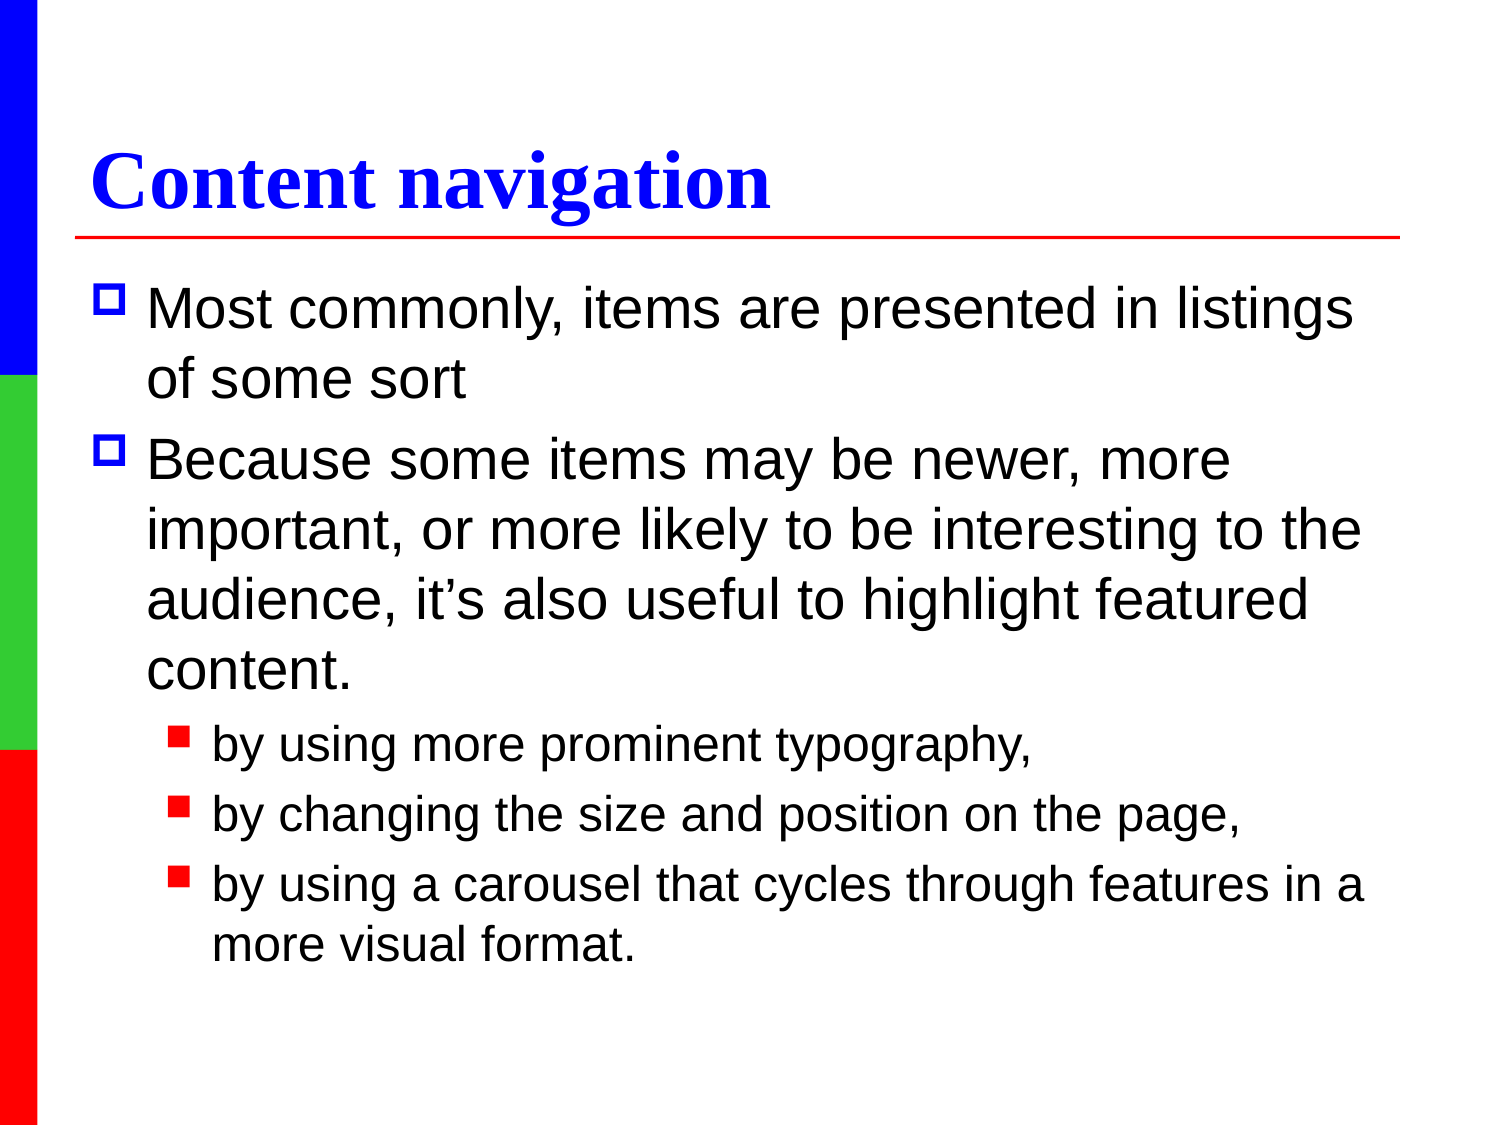

# Content navigation
Most commonly, items are presented in listings of some sort
Because some items may be newer, more important, or more likely to be interesting to the audience, it’s also useful to highlight featured content.
by using more prominent typography,
by changing the size and position on the page,
by using a carousel that cycles through features in a more visual format.